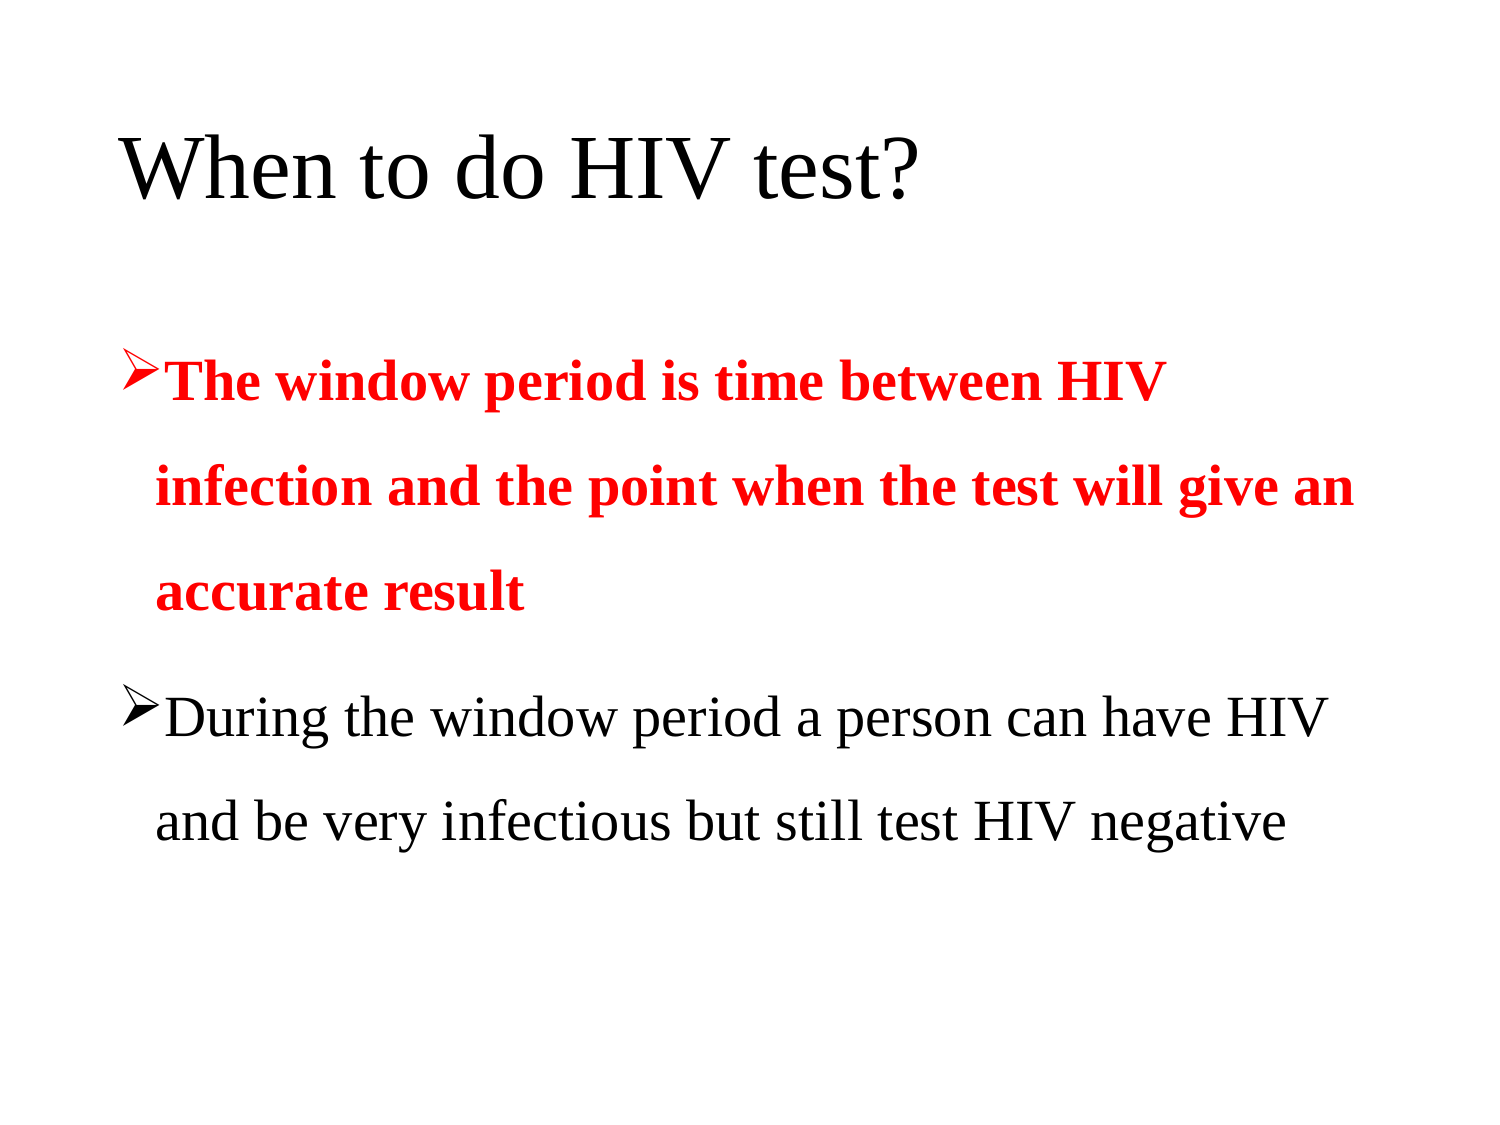

# When to do HIV test?
The window period is time between HIV infection and the point when the test will give an accurate result
During the window period a person can have HIV and be very infectious but still test HIV negative